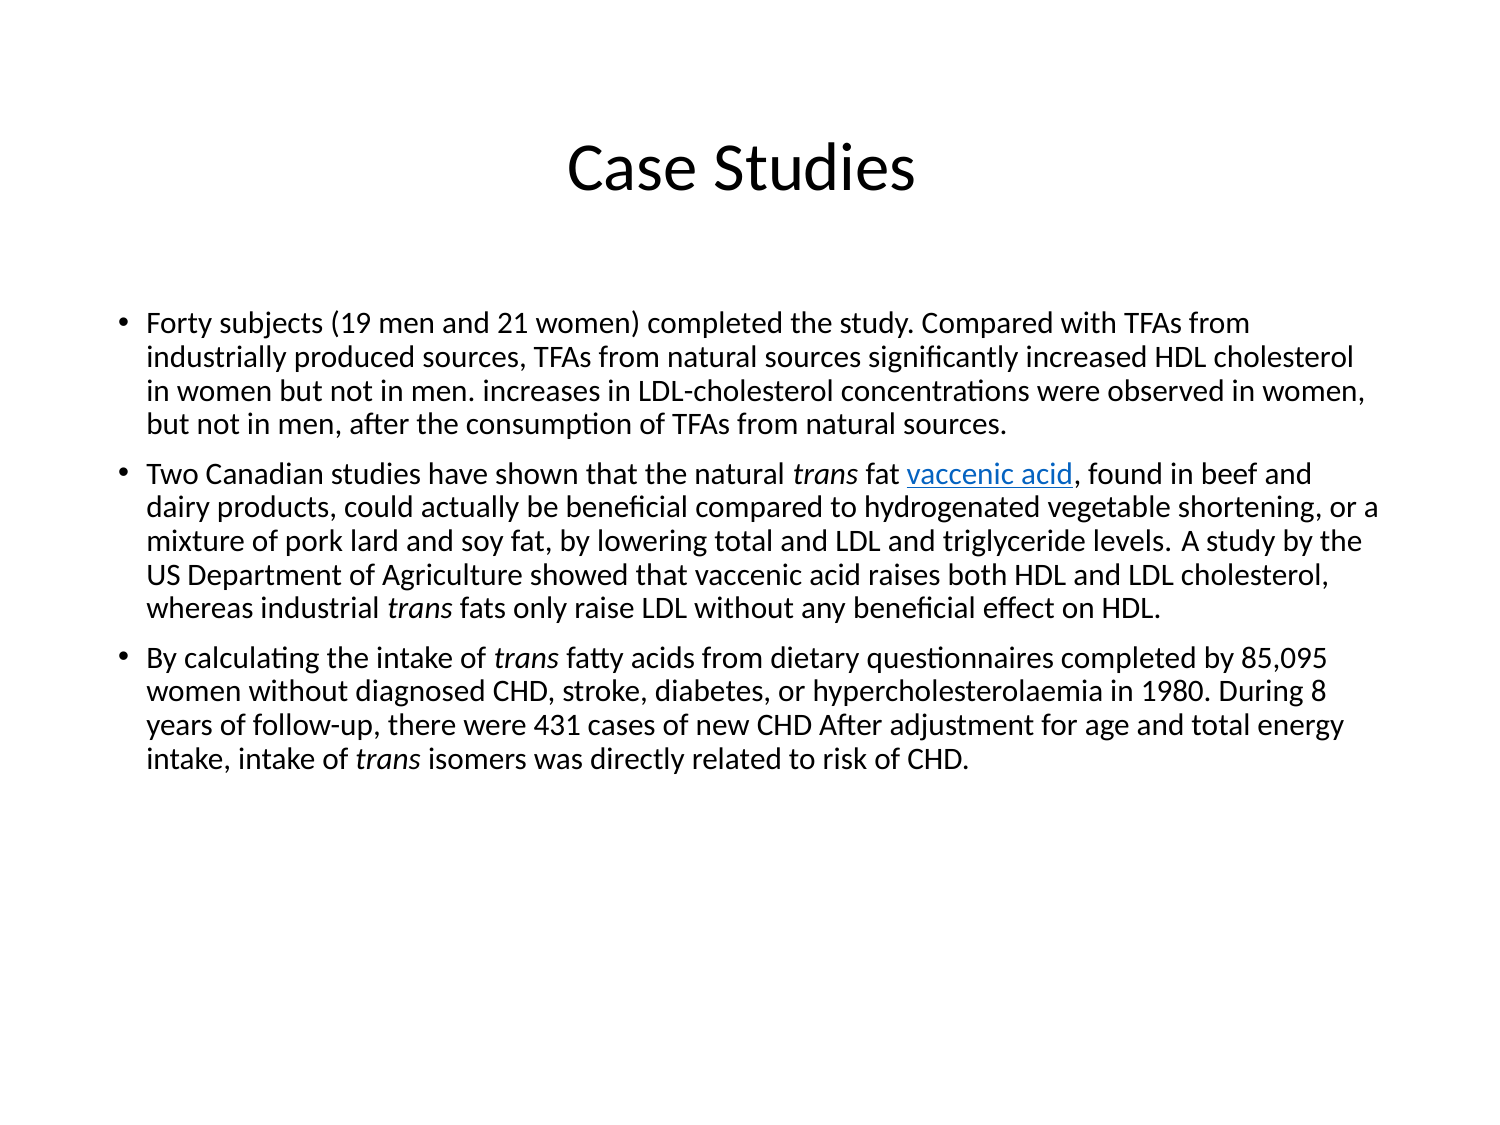

# Case Studies
Forty subjects (19 men and 21 women) completed the study. Compared with TFAs from industrially produced sources, TFAs from natural sources significantly increased HDL cholesterol in women but not in men. increases in LDL-cholesterol concentrations were observed in women, but not in men, after the consumption of TFAs from natural sources.
Two Canadian studies have shown that the natural trans fat vaccenic acid, found in beef and dairy products, could actually be beneficial compared to hydrogenated vegetable shortening, or a mixture of pork lard and soy fat, by lowering total and LDL and triglyceride levels. A study by the US Department of Agriculture showed that vaccenic acid raises both HDL and LDL cholesterol, whereas industrial trans fats only raise LDL without any beneficial effect on HDL.
By calculating the intake of trans fatty acids from dietary questionnaires completed by 85,095 women without diagnosed CHD, stroke, diabetes, or hypercholesterolaemia in 1980. During 8 years of follow-up, there were 431 cases of new CHD After adjustment for age and total energy intake, intake of trans isomers was directly related to risk of CHD.